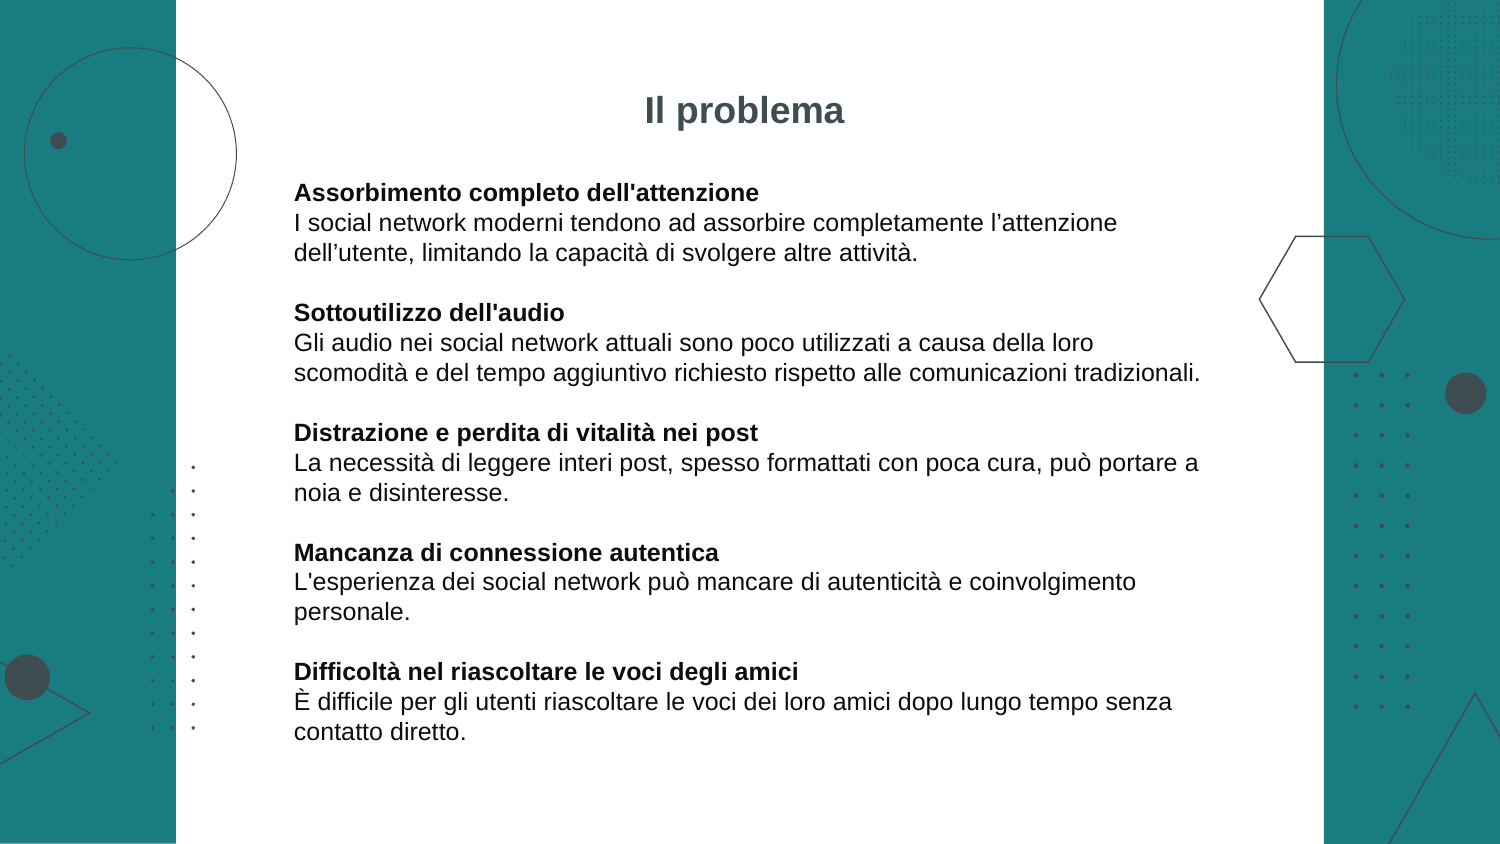

# Il problema
Assorbimento completo dell'attenzione
I social network moderni tendono ad assorbire completamente l’attenzione dell’utente, limitando la capacità di svolgere altre attività.

Sottoutilizzo dell'audio
Gli audio nei social network attuali sono poco utilizzati a causa della loro scomodità e del tempo aggiuntivo richiesto rispetto alle comunicazioni tradizionali.

Distrazione e perdita di vitalità nei post
La necessità di leggere interi post, spesso formattati con poca cura, può portare a noia e disinteresse.

Mancanza di connessione autentica
L'esperienza dei social network può mancare di autenticità e coinvolgimento personale.

Difficoltà nel riascoltare le voci degli amici
È difficile per gli utenti riascoltare le voci dei loro amici dopo lungo tempo senza contatto diretto.